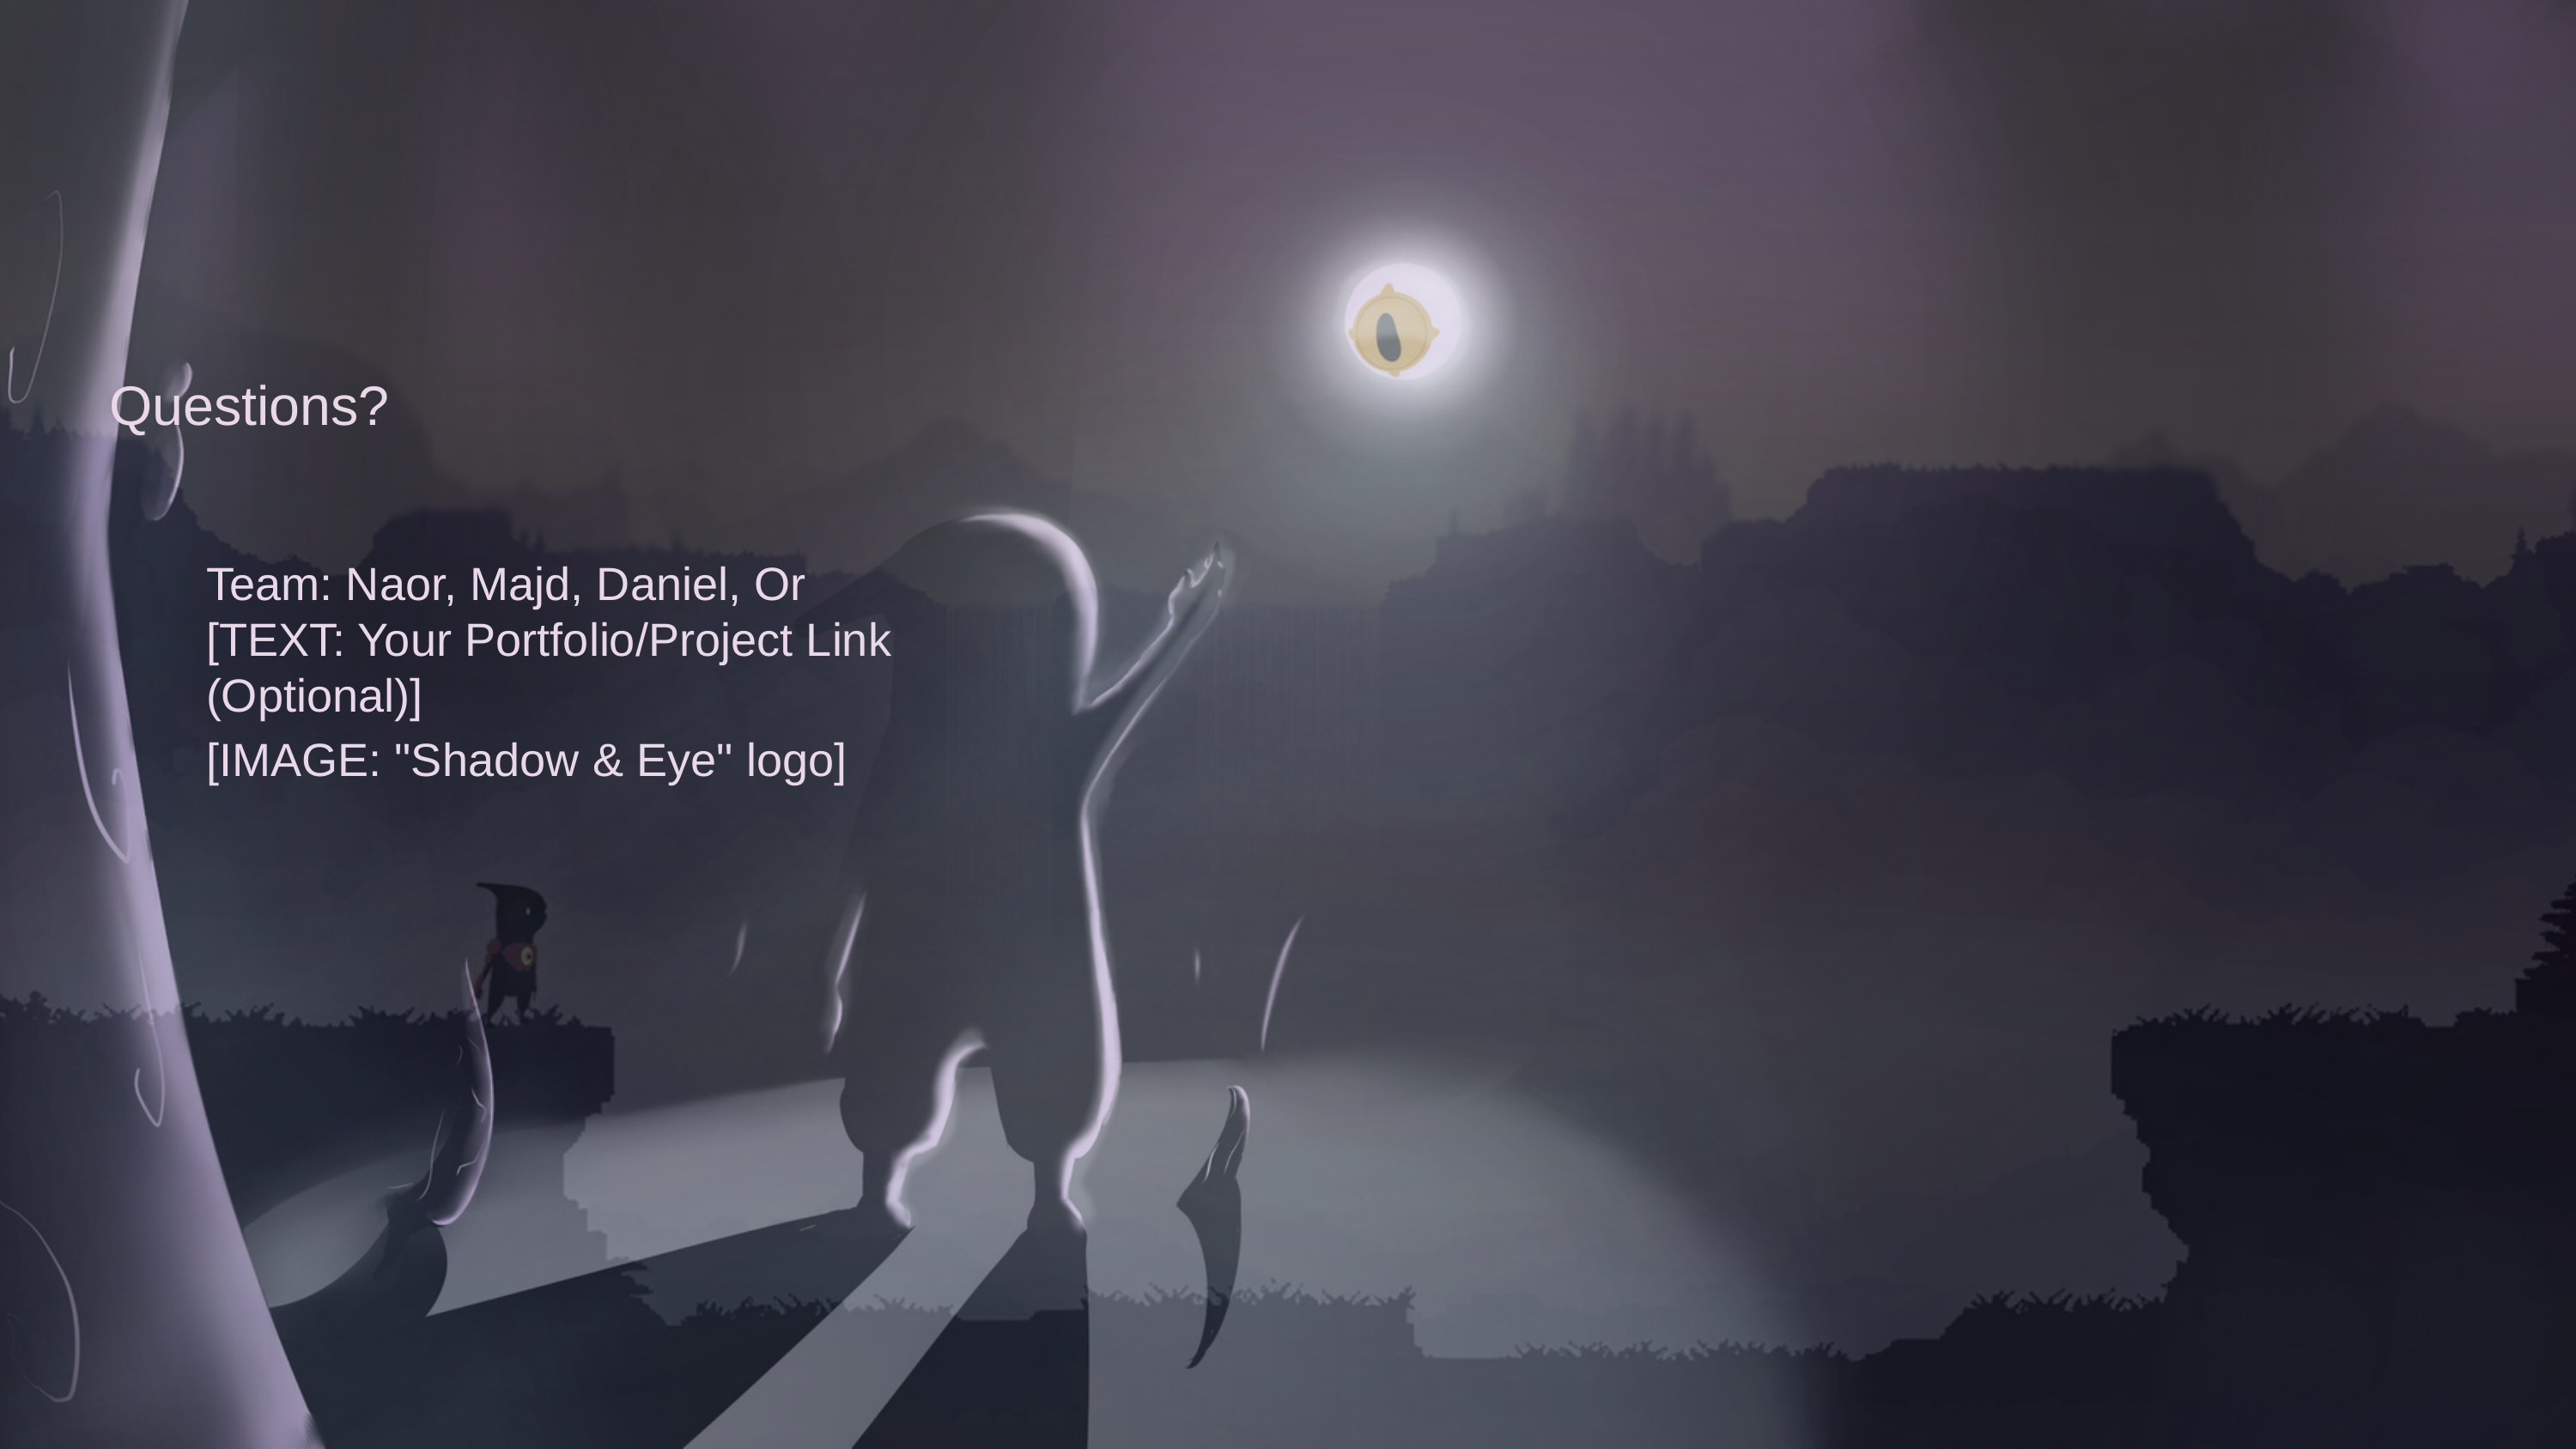

# Questions?
Team: Naor, Majd, Daniel, Or
[TEXT: Your Portfolio/Project Link (Optional)]
[IMAGE: "Shadow & Eye" logo]